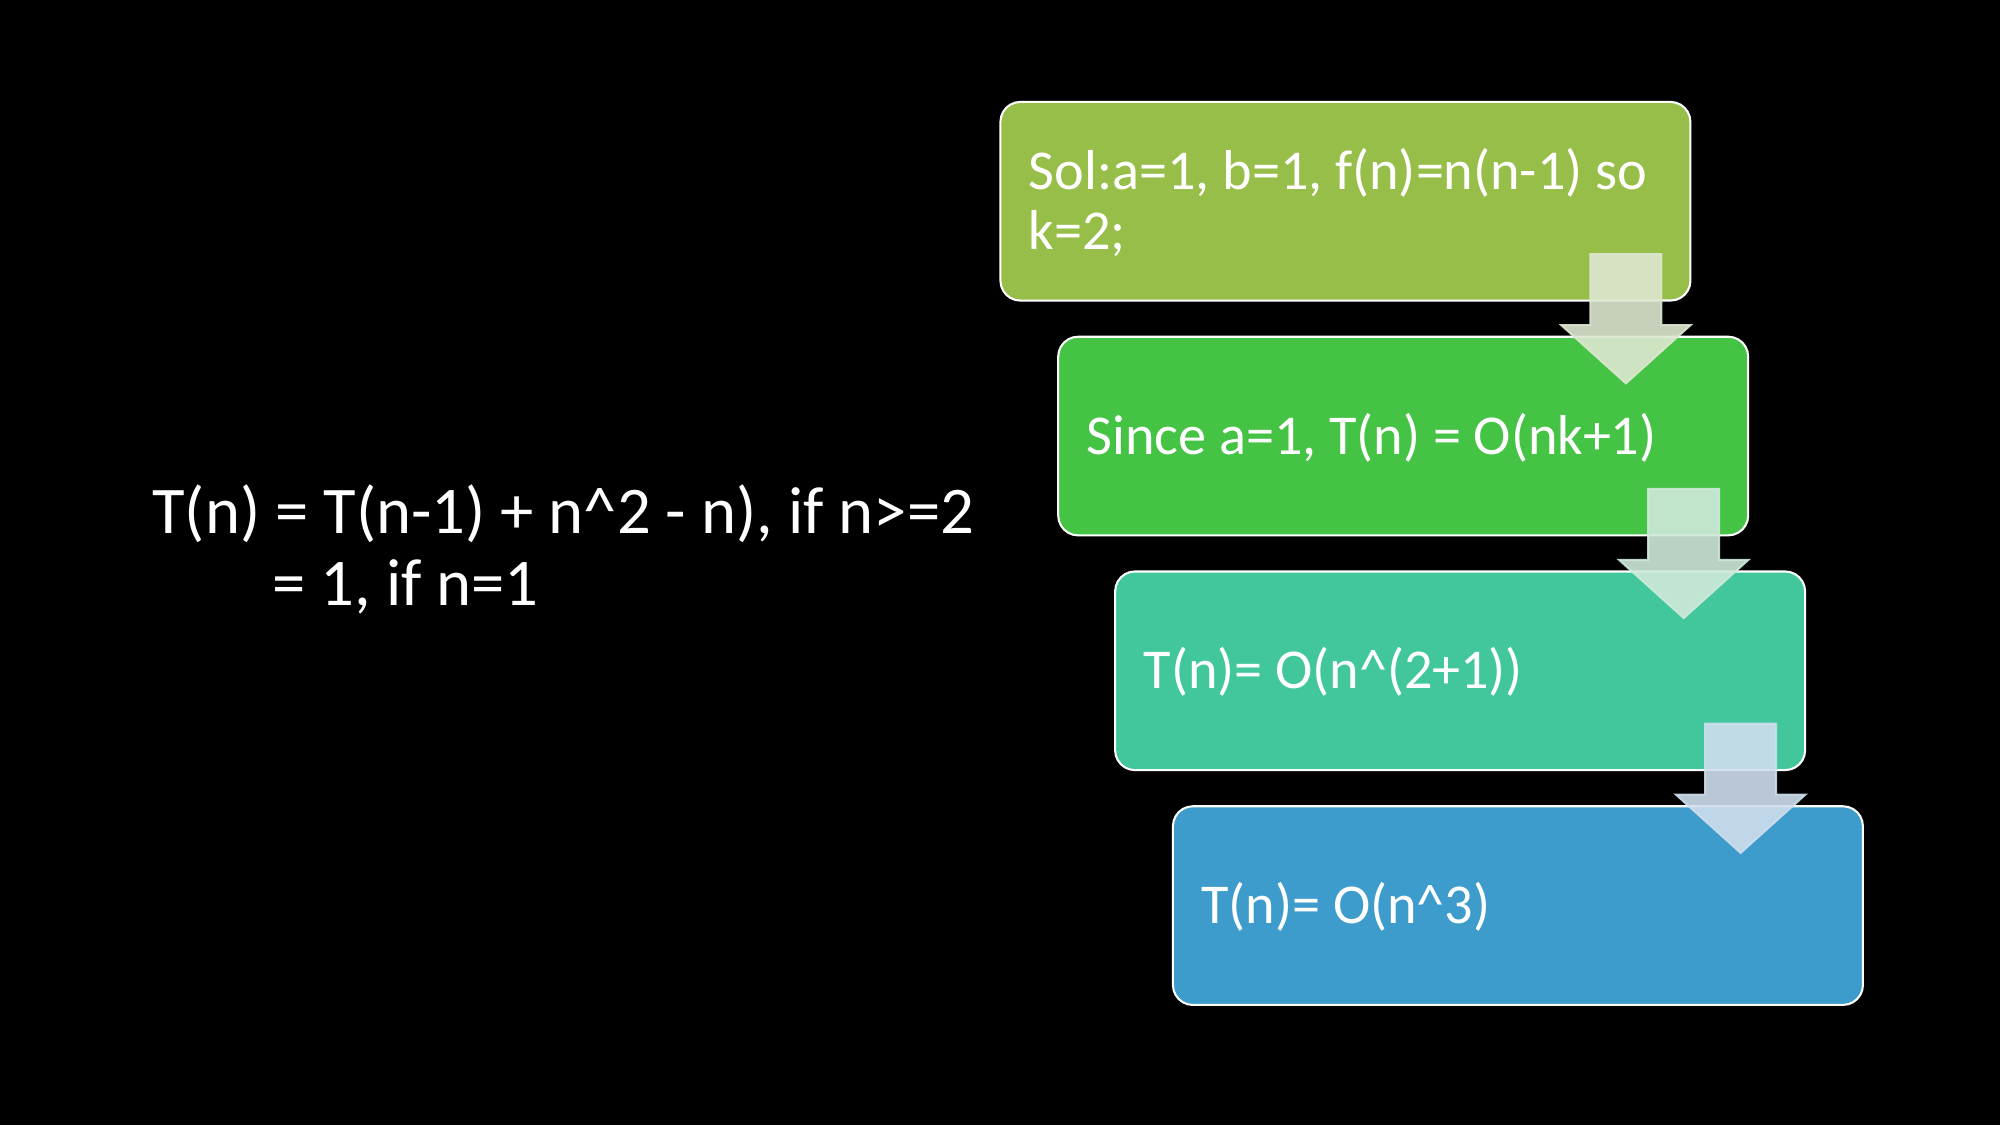

# T(n) = T(n-1) + n^2 - n), if n>=2 = 1, if n=1
Sol:a=1, b=1, f(n)=n(n-1) so k=2;
Since a=1, T(n) = O(nk+1)
T(n)= O(n^(2+1))
T(n)= O(n^3)